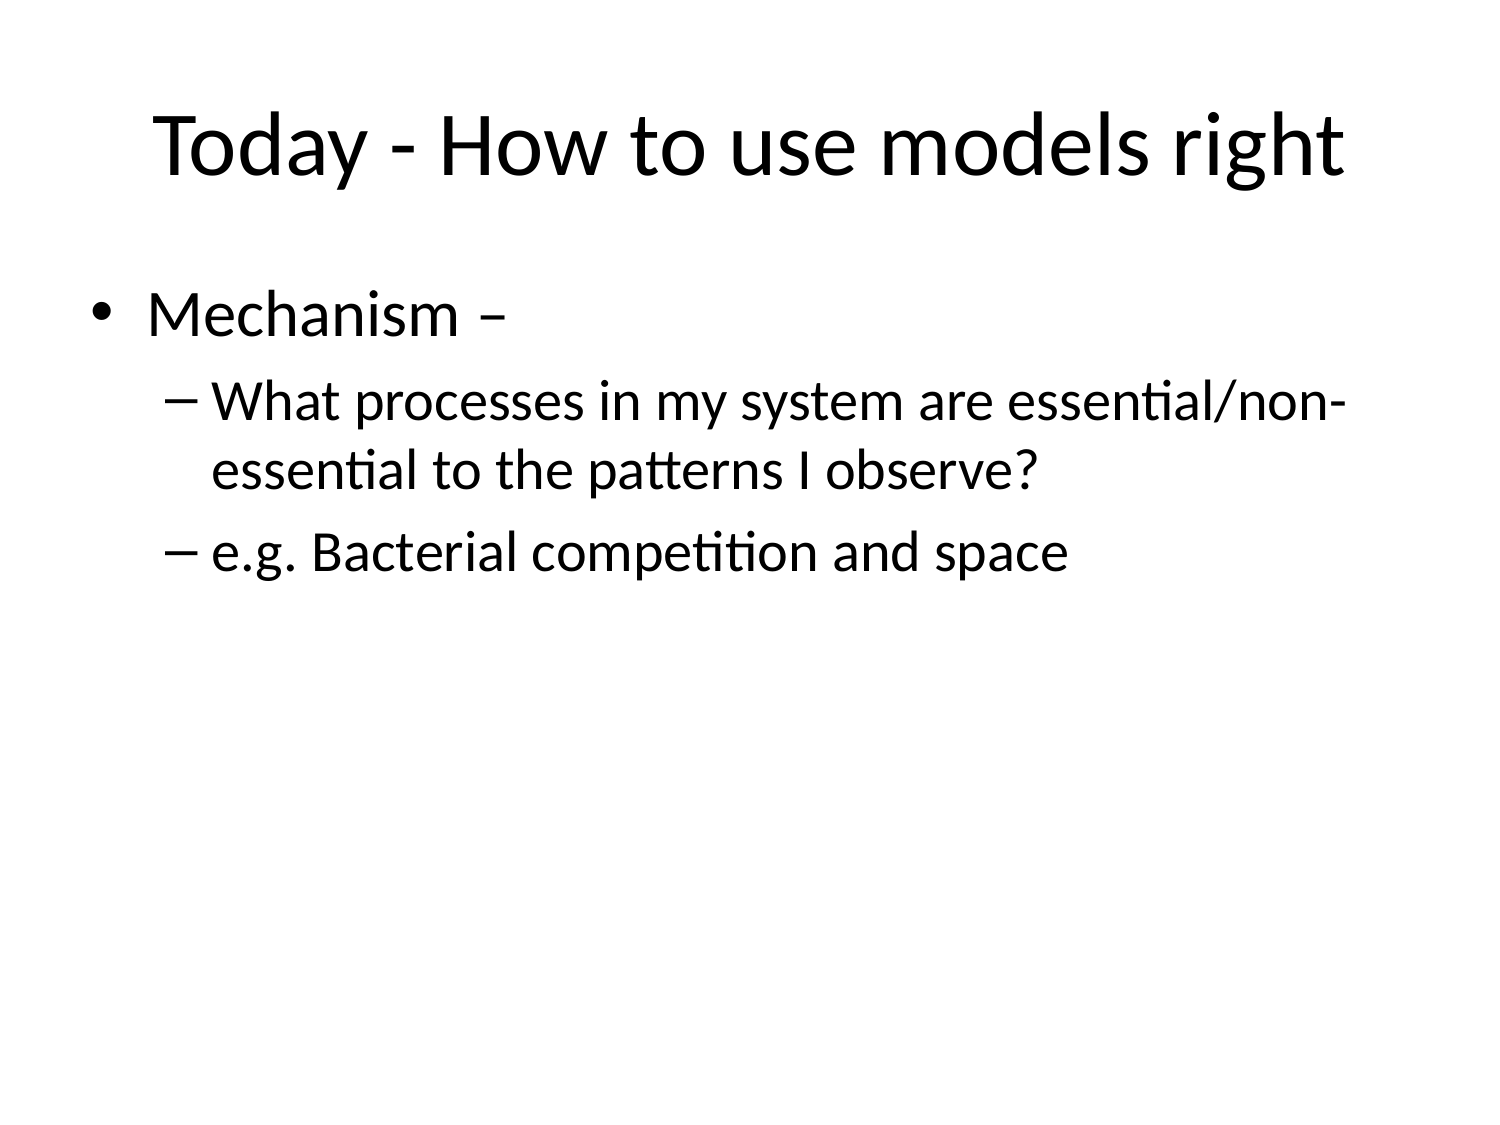

# Today - How to use models right
Mechanism –
What processes in my system are essential/non-essential to the patterns I observe?
e.g. Bacterial competition and space